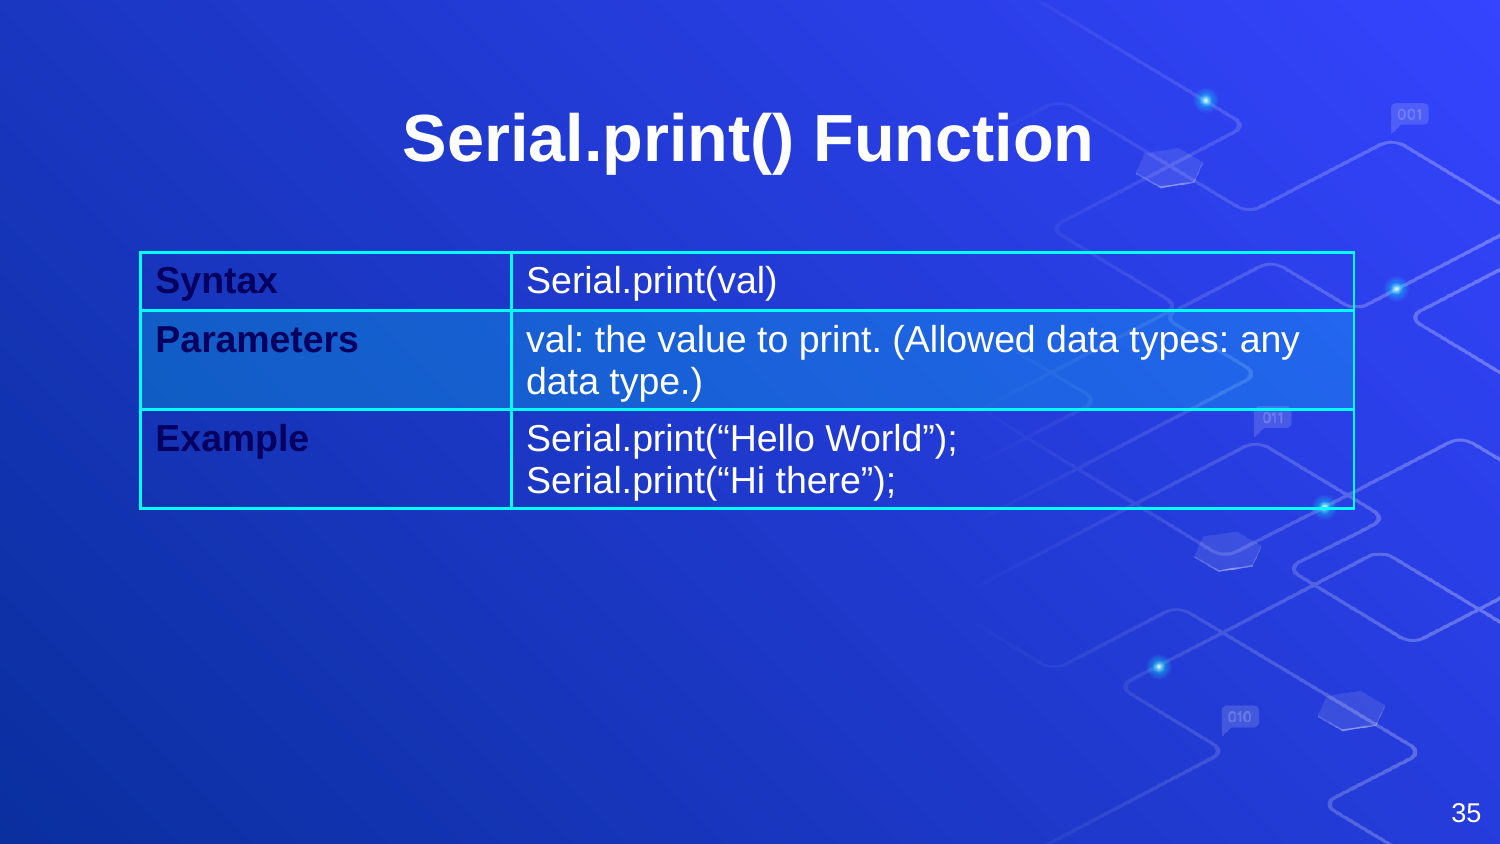

# Serial.print() Function
| Syntax | Serial.print(val) |
| --- | --- |
| Parameters | val: the value to print. (Allowed data types: any data type.) |
| Example | Serial.print(“Hello World”); Serial.print(“Hi there”); |
35